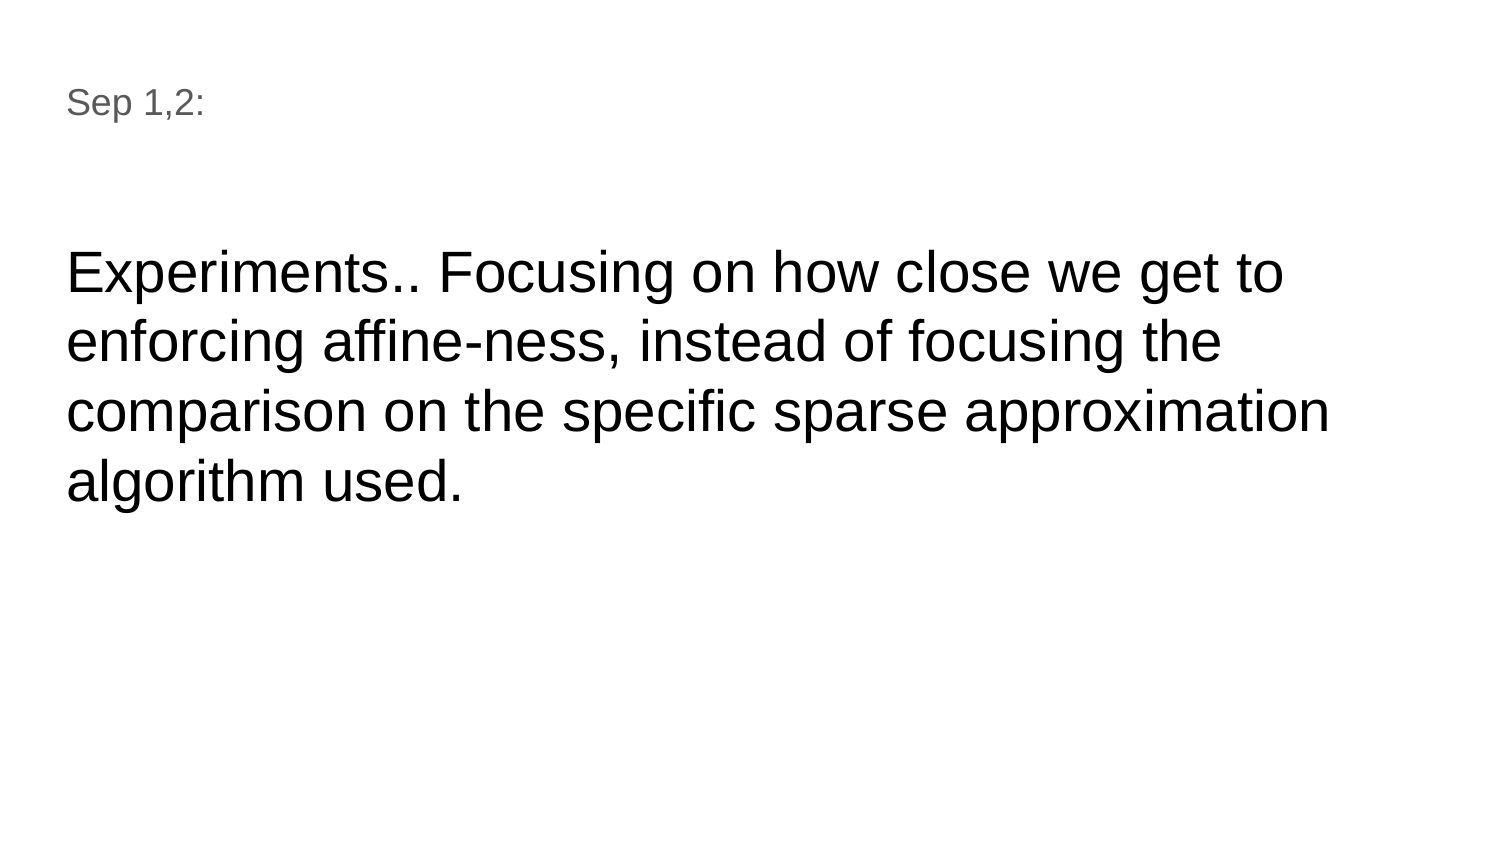

Sep 1,2:
# Experiments.. Focusing on how close we get to enforcing affine-ness, instead of focusing the comparison on the specific sparse approximation algorithm used.